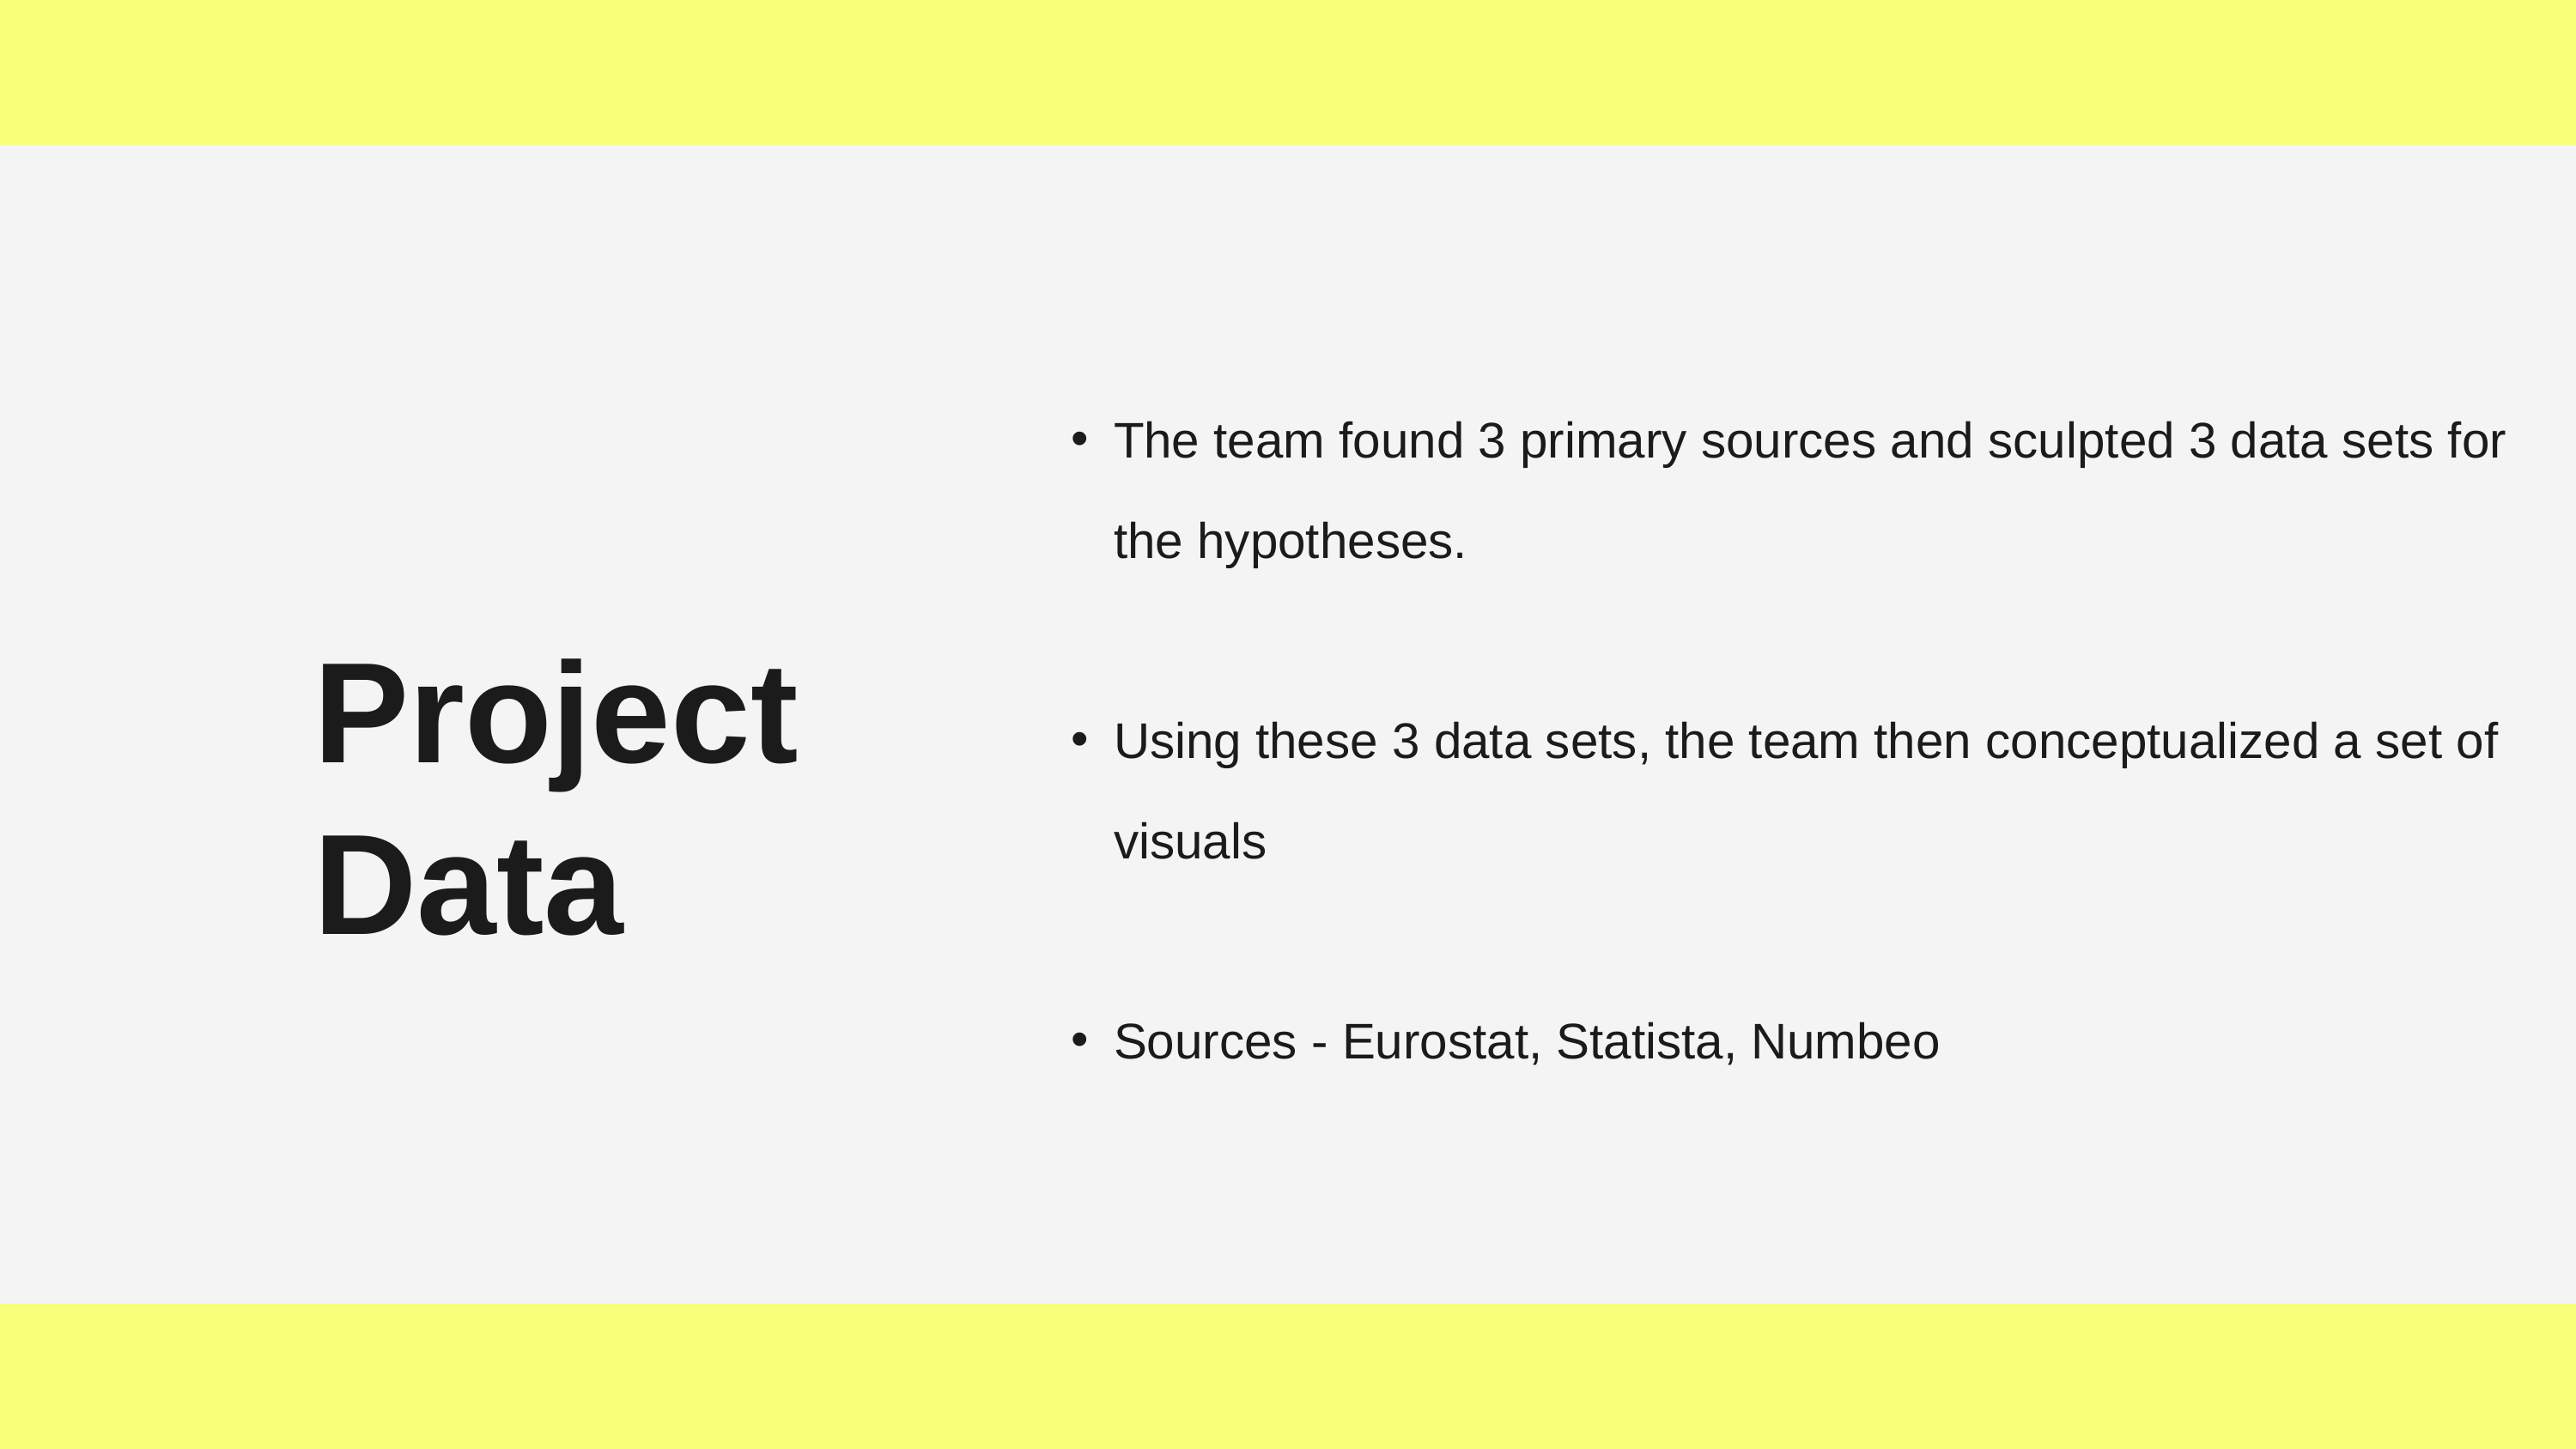

The team found 3 primary sources and sculpted 3 data sets for the hypotheses.

Using these 3 data sets, the team then conceptualized a set of visuals

Sources - Eurostat, Statista, Numbeo

Project
Data